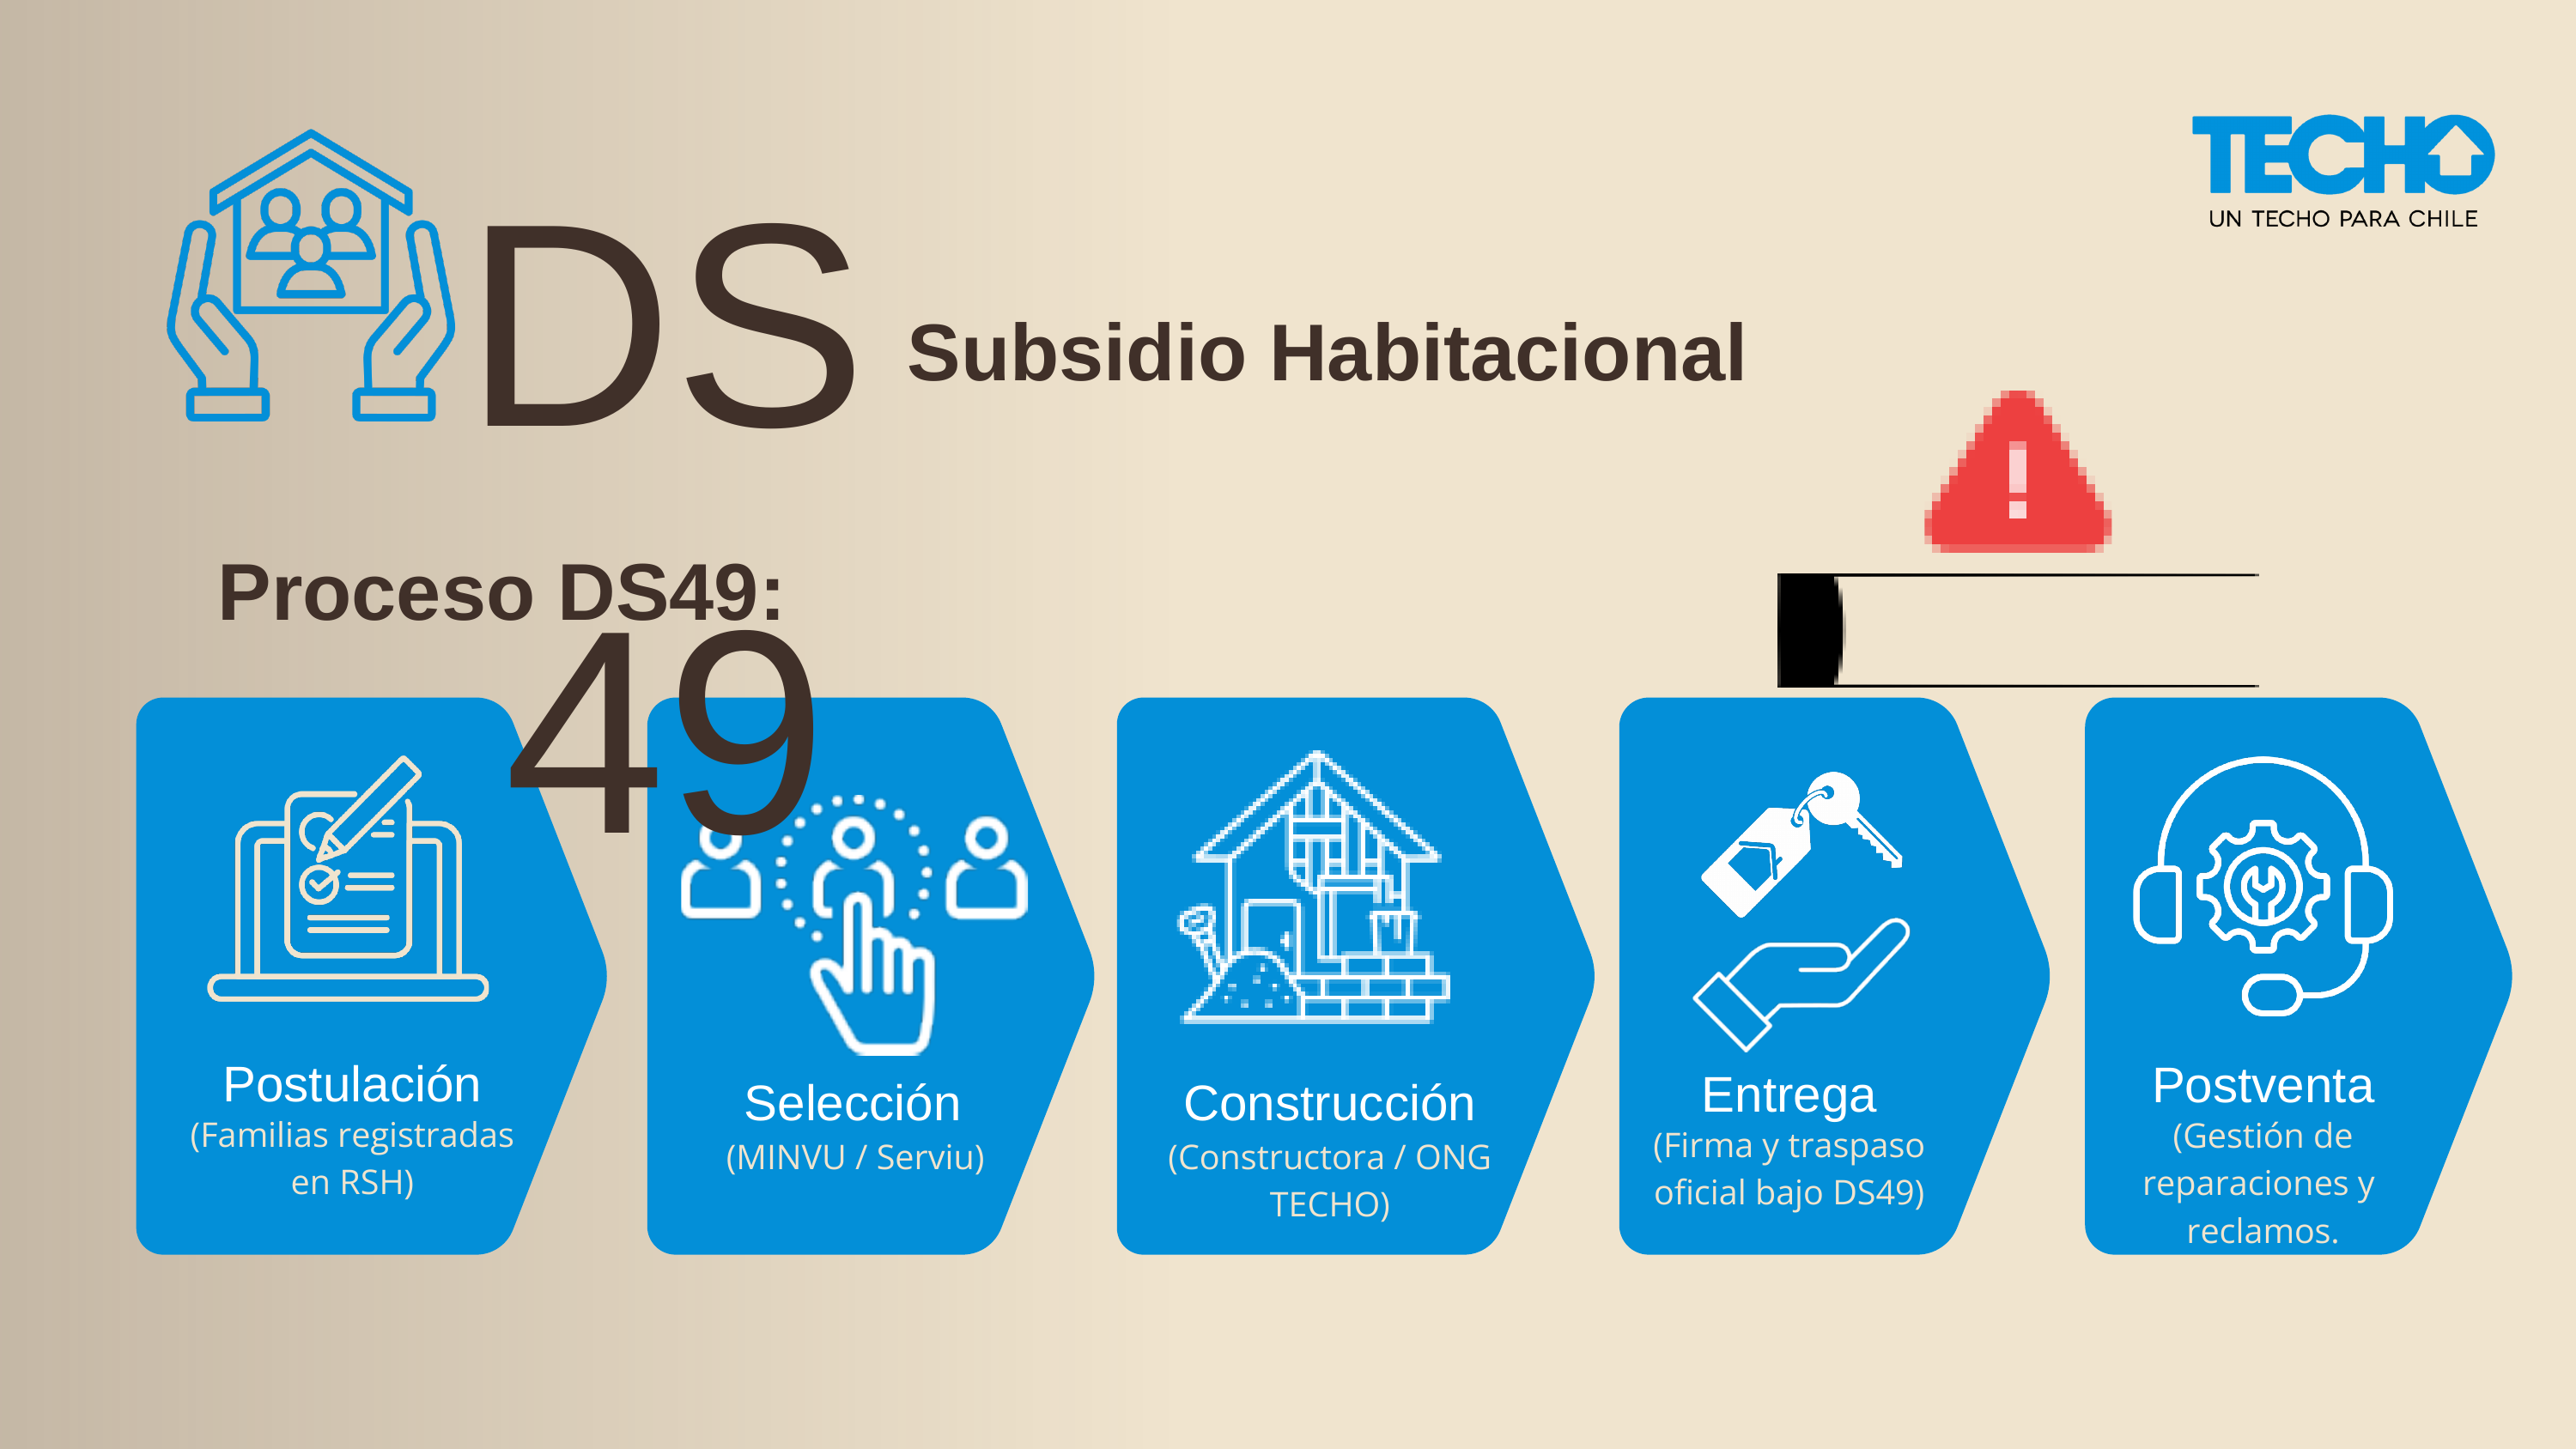

DS49

Subsidio Habitacional

Proceso DS49:

Postulación
(Familias registradas en RSH)

Selección
(MINVU / Serviu)

Construcción
(Constructora / ONG TECHO)

Entrega
(Firma y traspaso oficial bajo DS49)

Postventa
(Gestión de reparaciones y  reclamos.